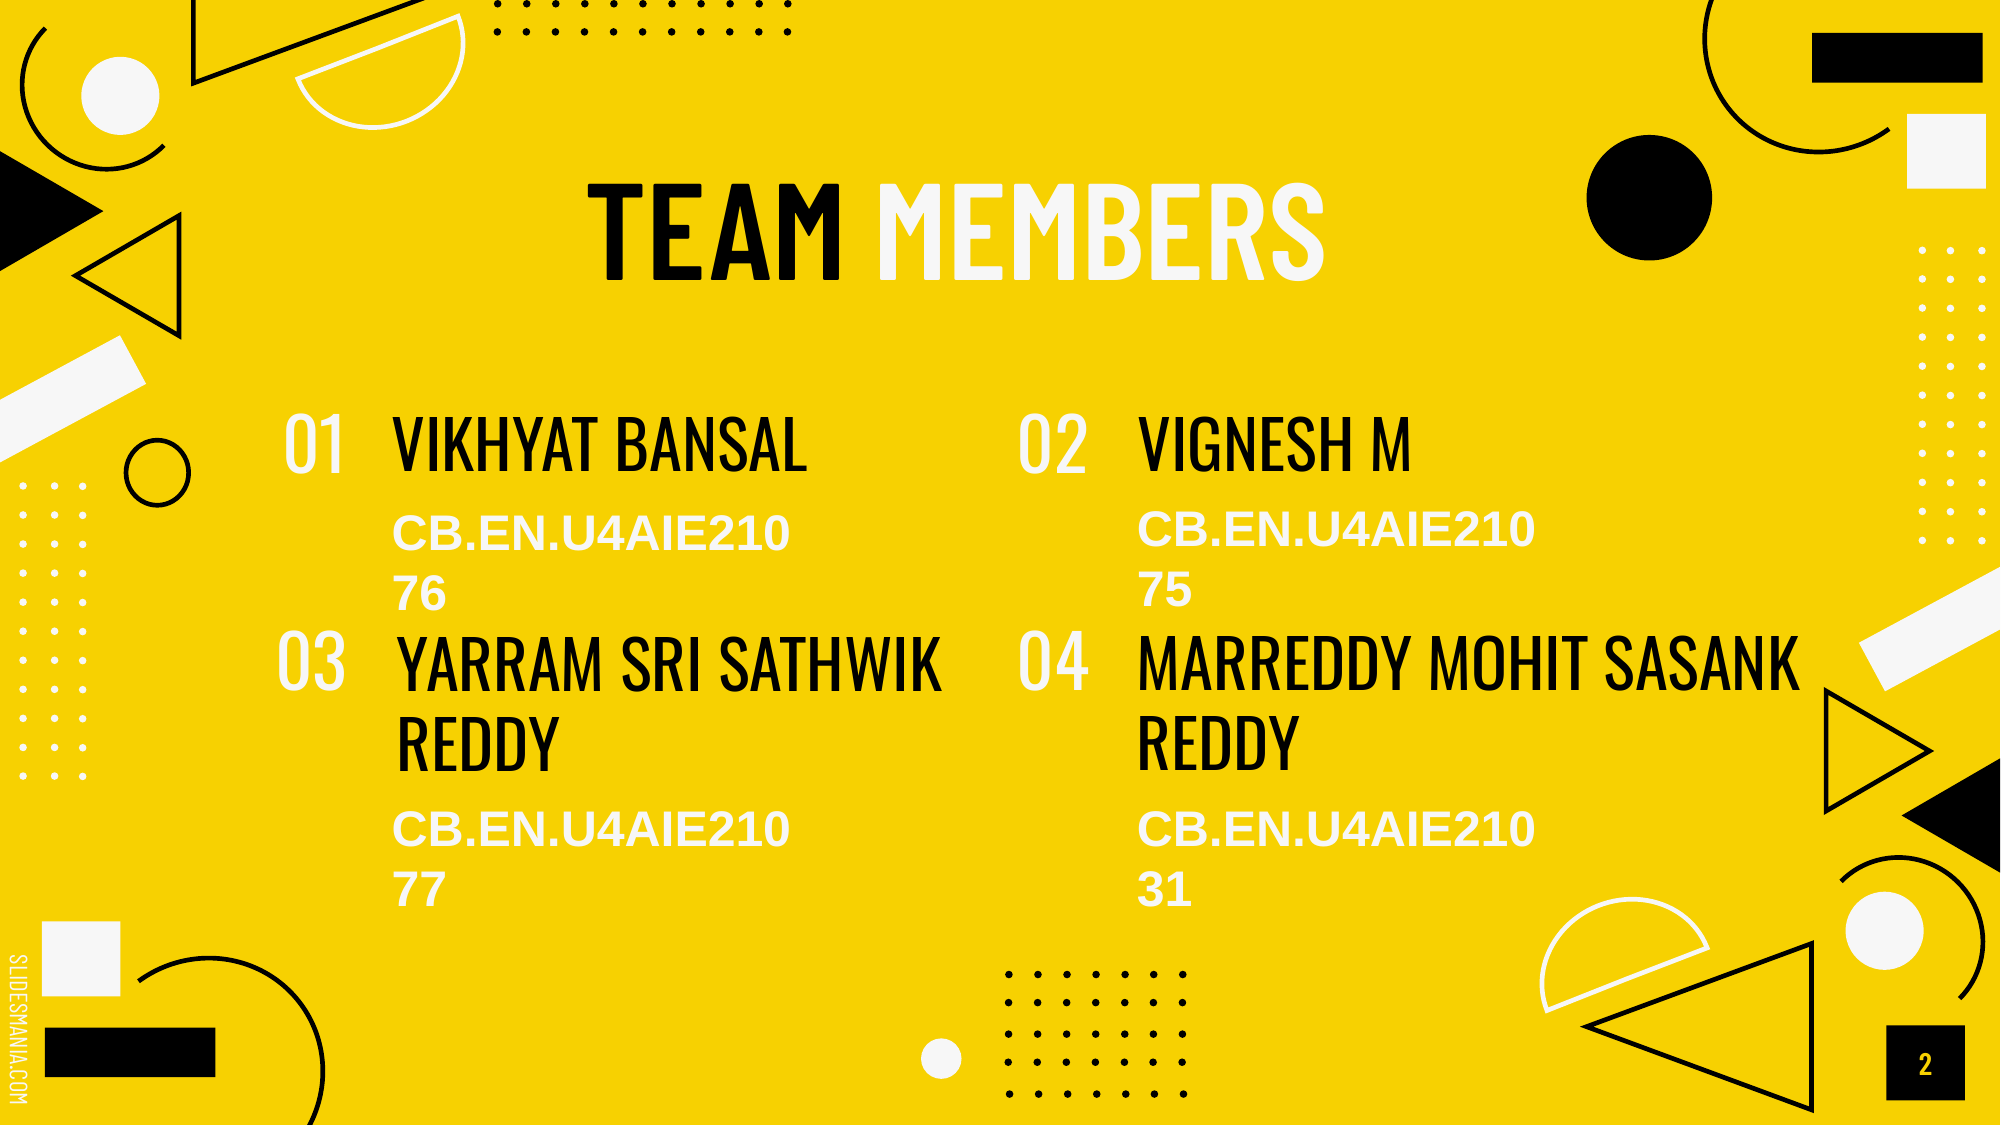

# TEAM MEMBERS
01
02
VIKHYAT BANSAL
VIGNESH M
CB.EN.U4AIE21075
CB.EN.U4AIE21076
03
04
MARREDDY MOHIT SASANK REDDY
YARRAM SRI SATHWIK REDDY
CB.EN.U4AIE21077
CB.EN.U4AIE21031
2